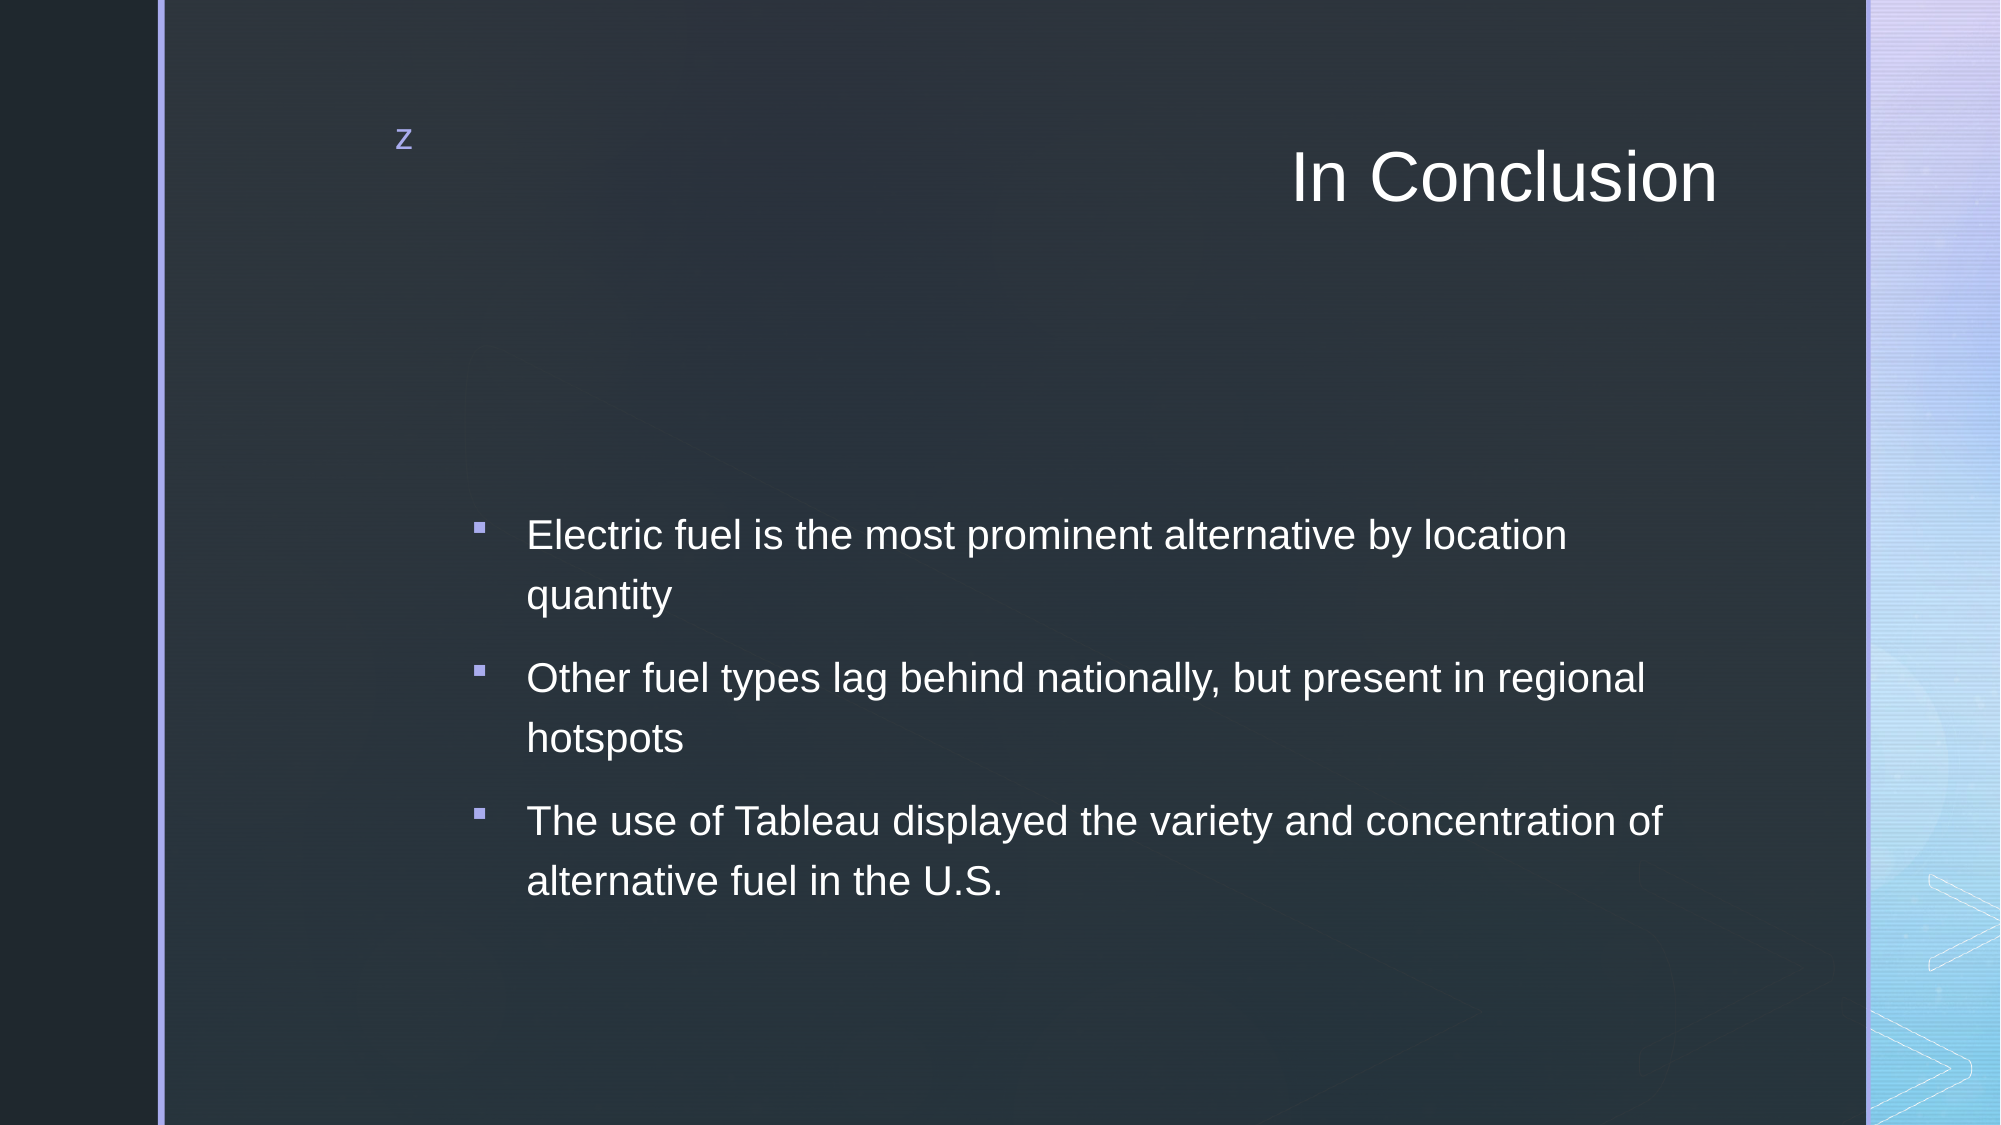

# In Conclusion

Electric fuel is the most prominent alternative by location quantity
Other fuel types lag behind nationally, but present in regional hotspots
The use of Tableau displayed the variety and concentration of alternative fuel in the U.S.